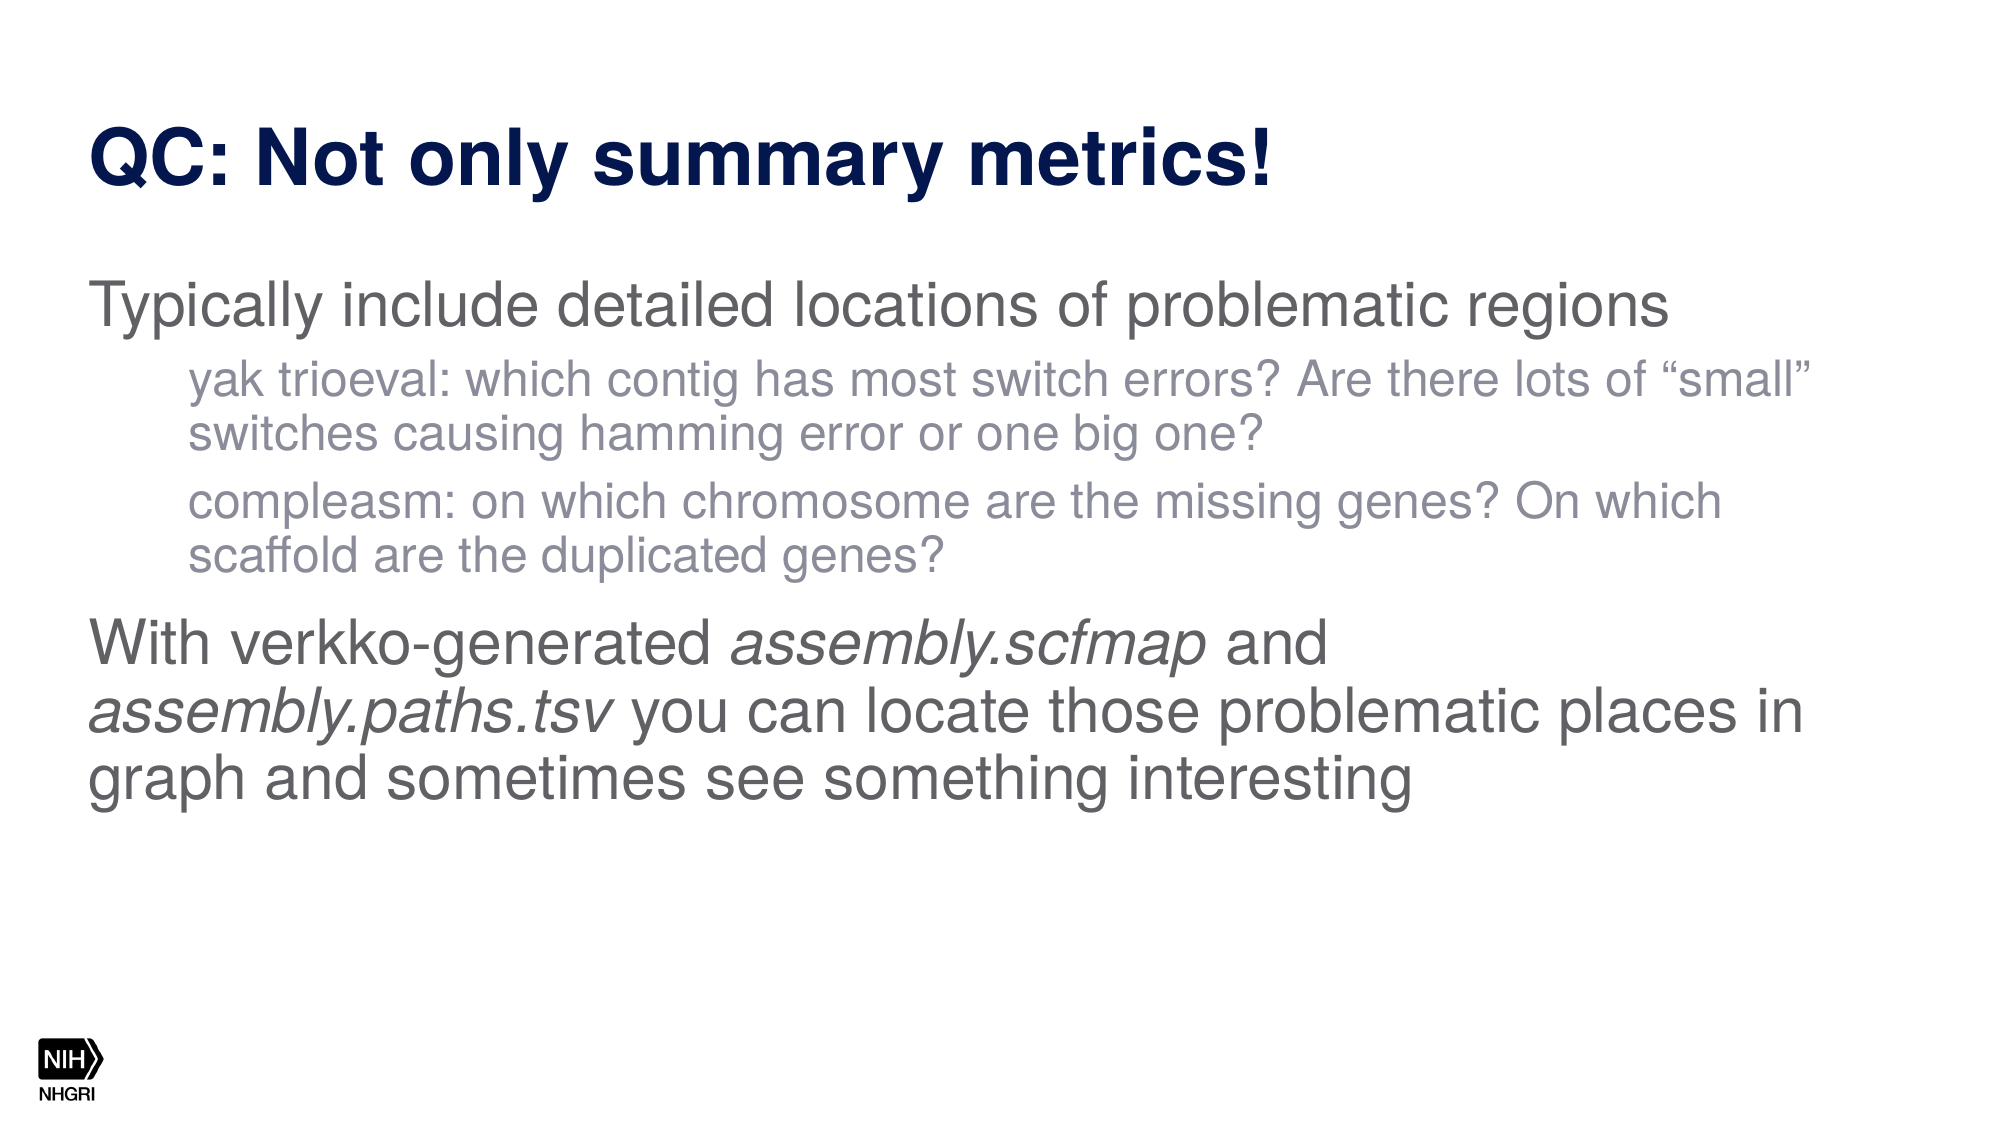

# QC: Not only summary metrics!
Typically include detailed locations of problematic regions
yak trioeval: which contig has most switch errors? Are there lots of “small” switches causing hamming error or one big one?
compleasm: on which chromosome are the missing genes? On which scaffold are the duplicated genes?
With verkko-generated assembly.scfmap and assembly.paths.tsv you can locate those problematic places in graph and sometimes see something interesting